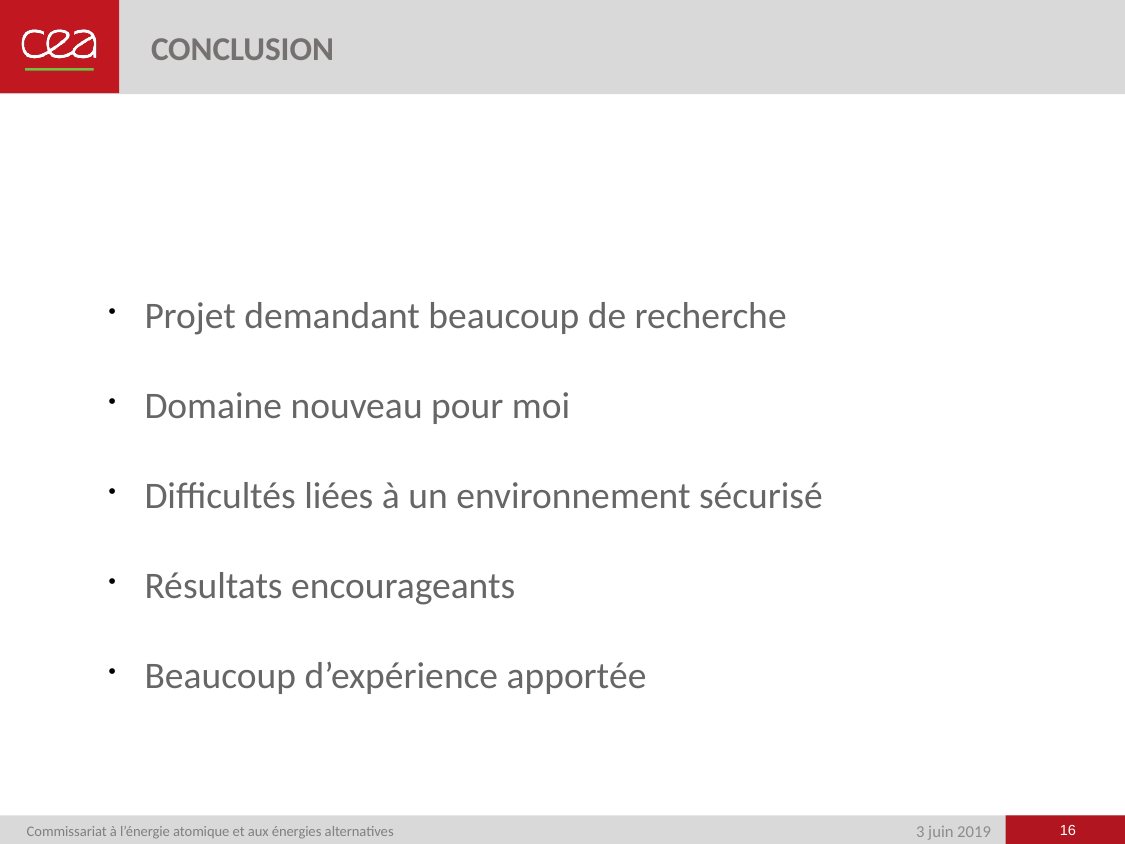

Conclusion
Projet demandant beaucoup de recherche

Domaine nouveau pour moi

Difficultés liées à un environnement sécurisé

Résultats encourageants

Beaucoup d’expérience apportée
16